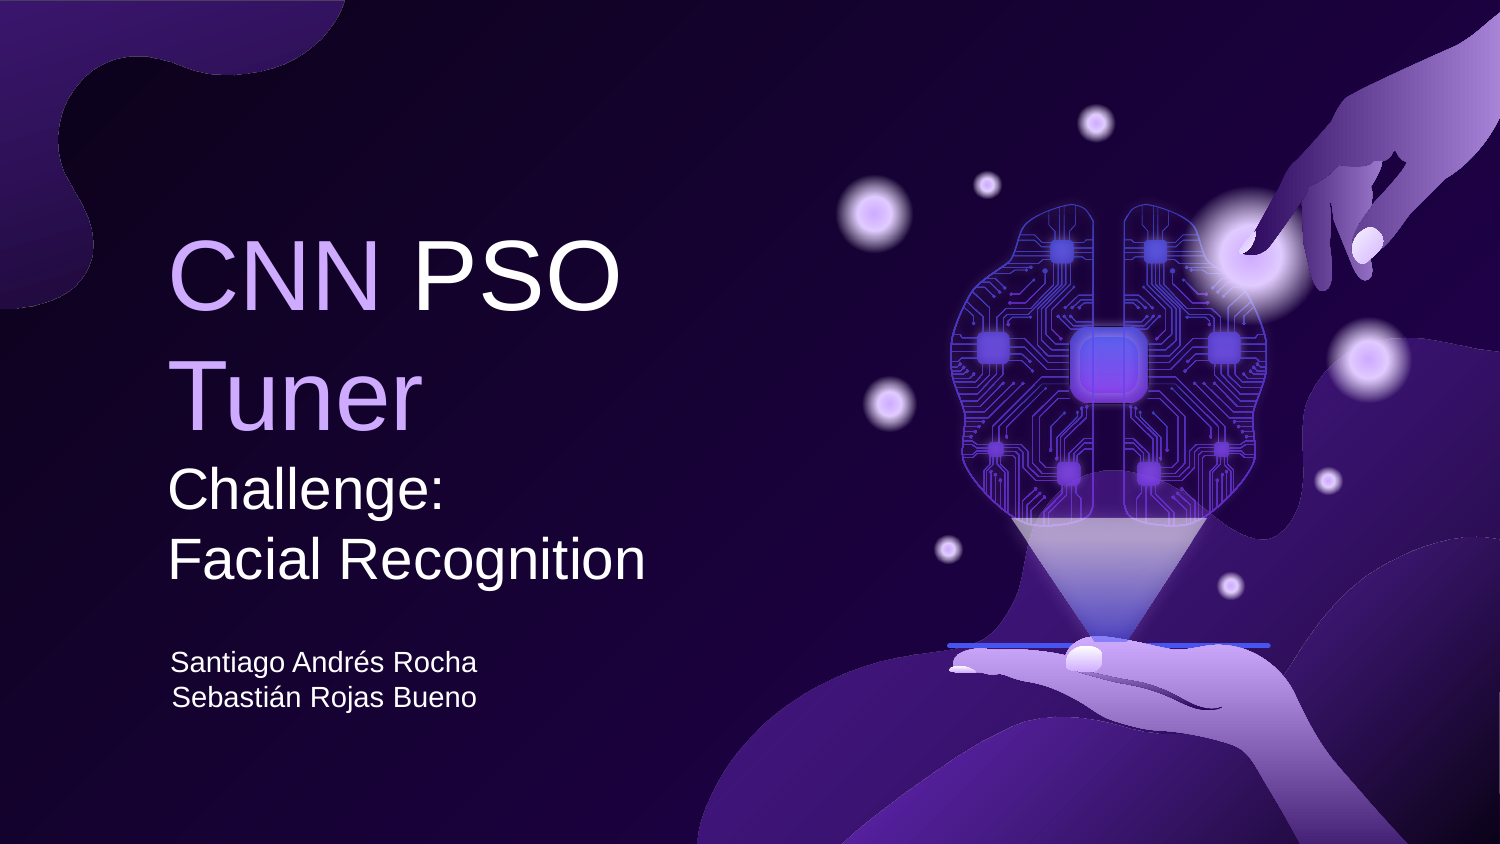

# CNN PSO Tuner Challenge: Facial Recognition
Santiago Andrés Rocha
Sebastián Rojas Bueno